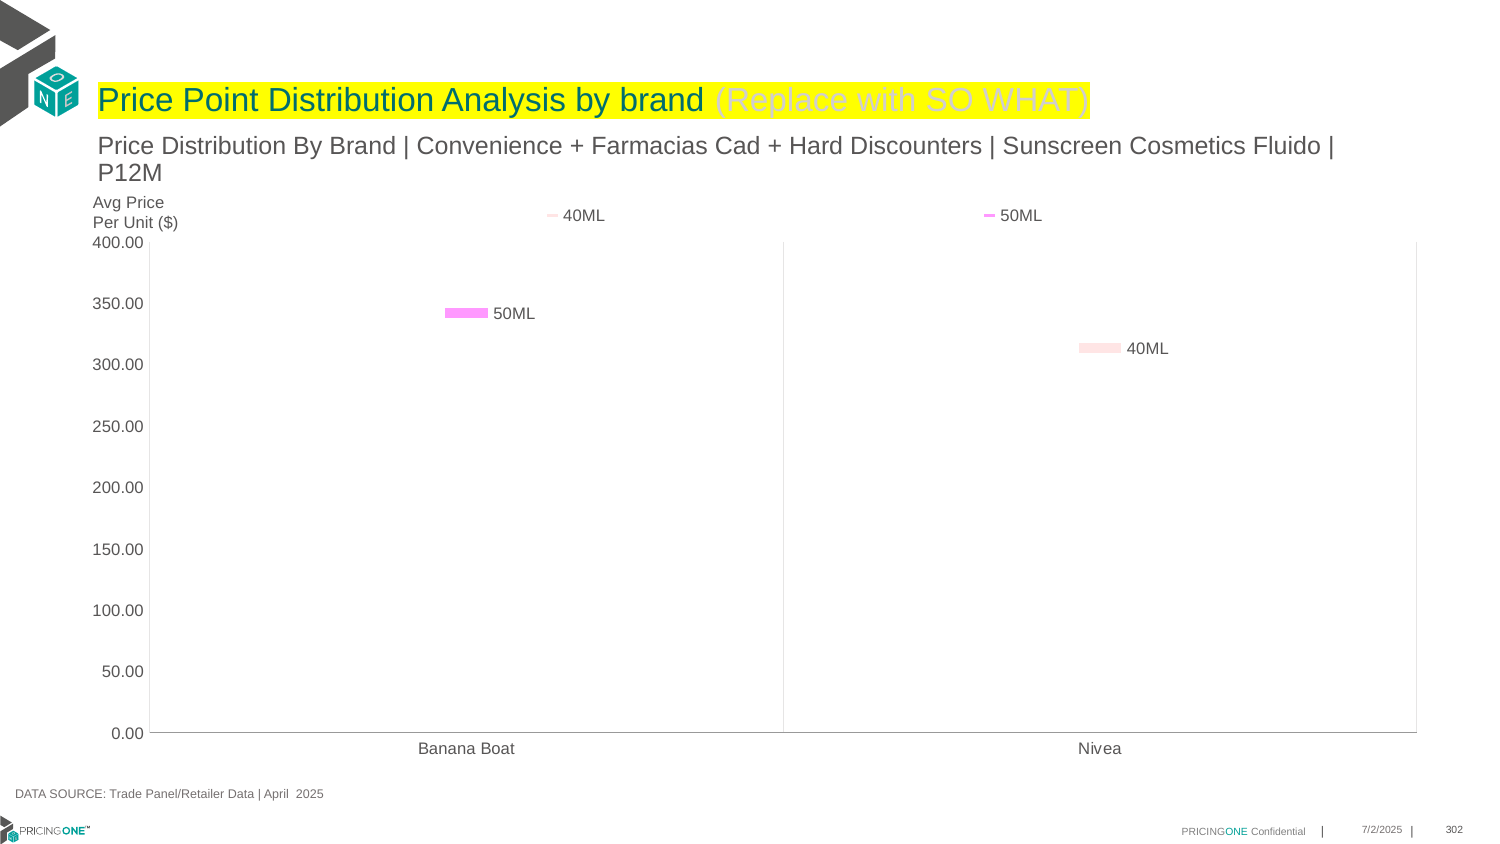

# Price Point Distribution Analysis by brand (Replace with SO WHAT)
Price Distribution By Brand | Convenience + Farmacias Cad + Hard Discounters | Sunscreen Cosmetics Fluido | P12M

### Chart

| Category | 40ML | 50ML |
|---|---|---|
| Banana Boat | None | 342.1964 |
| Nivea | 313.4815 | None |
Avg Price
Per Unit ($)
DATA SOURCE: Trade Panel/Retailer Data | April  2025
7/2/2025
302